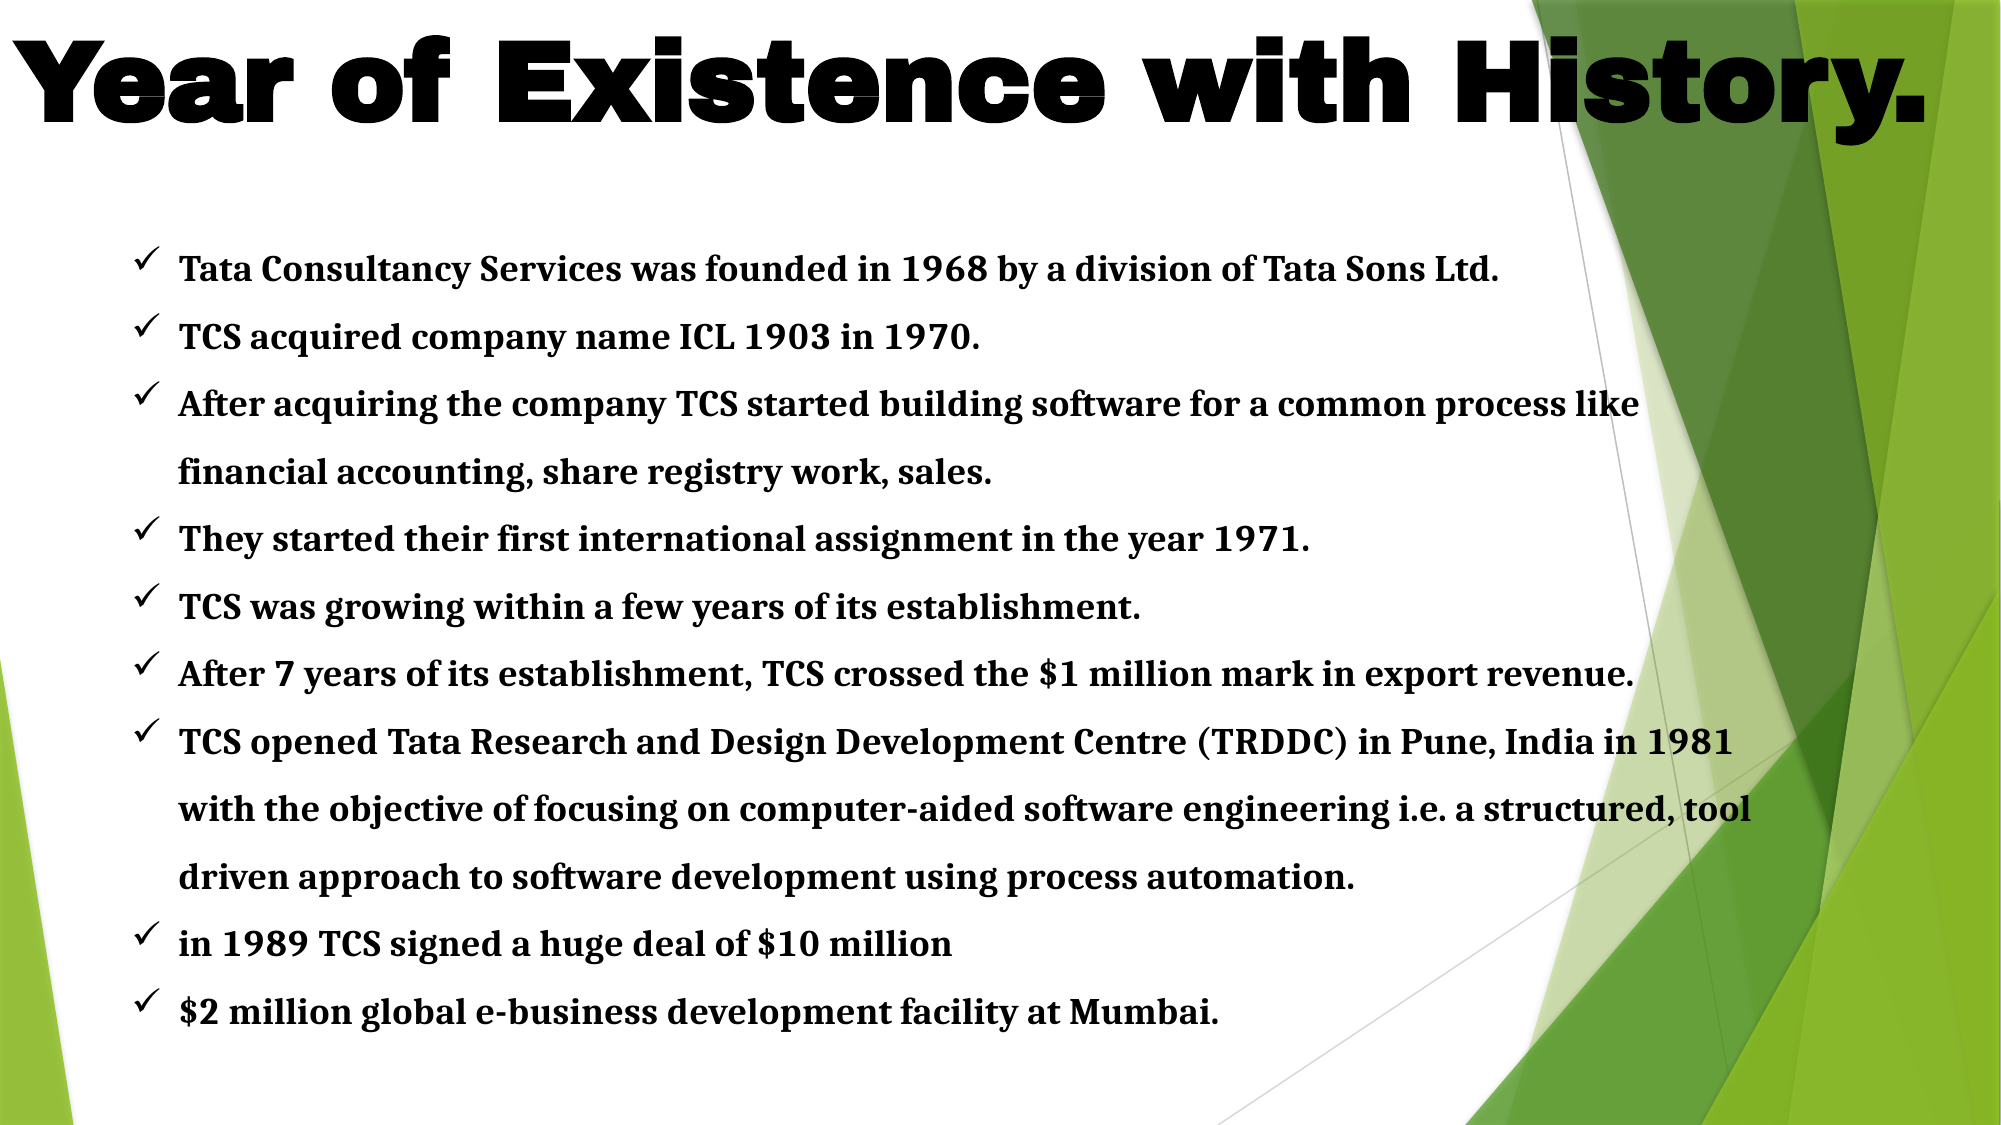

Year of Existence with History.
Tata Consultancy Services was founded in 1968 by a division of Tata Sons Ltd.
TCS acquired company name ICL 1903 in 1970.
After acquiring the company TCS started building software for a common process like financial accounting, share registry work, sales.
They started their first international assignment in the year 1971.
TCS was growing within a few years of its establishment.
After 7 years of its establishment, TCS crossed the $1 million mark in export revenue.
TCS opened Tata Research and Design Development Centre (TRDDC) in Pune, India in 1981 with the objective of focusing on computer-aided software engineering i.e. a structured, tool driven approach to software development using process automation.
in 1989 TCS signed a huge deal of $10 million
$2 million global e-business development facility at Mumbai.